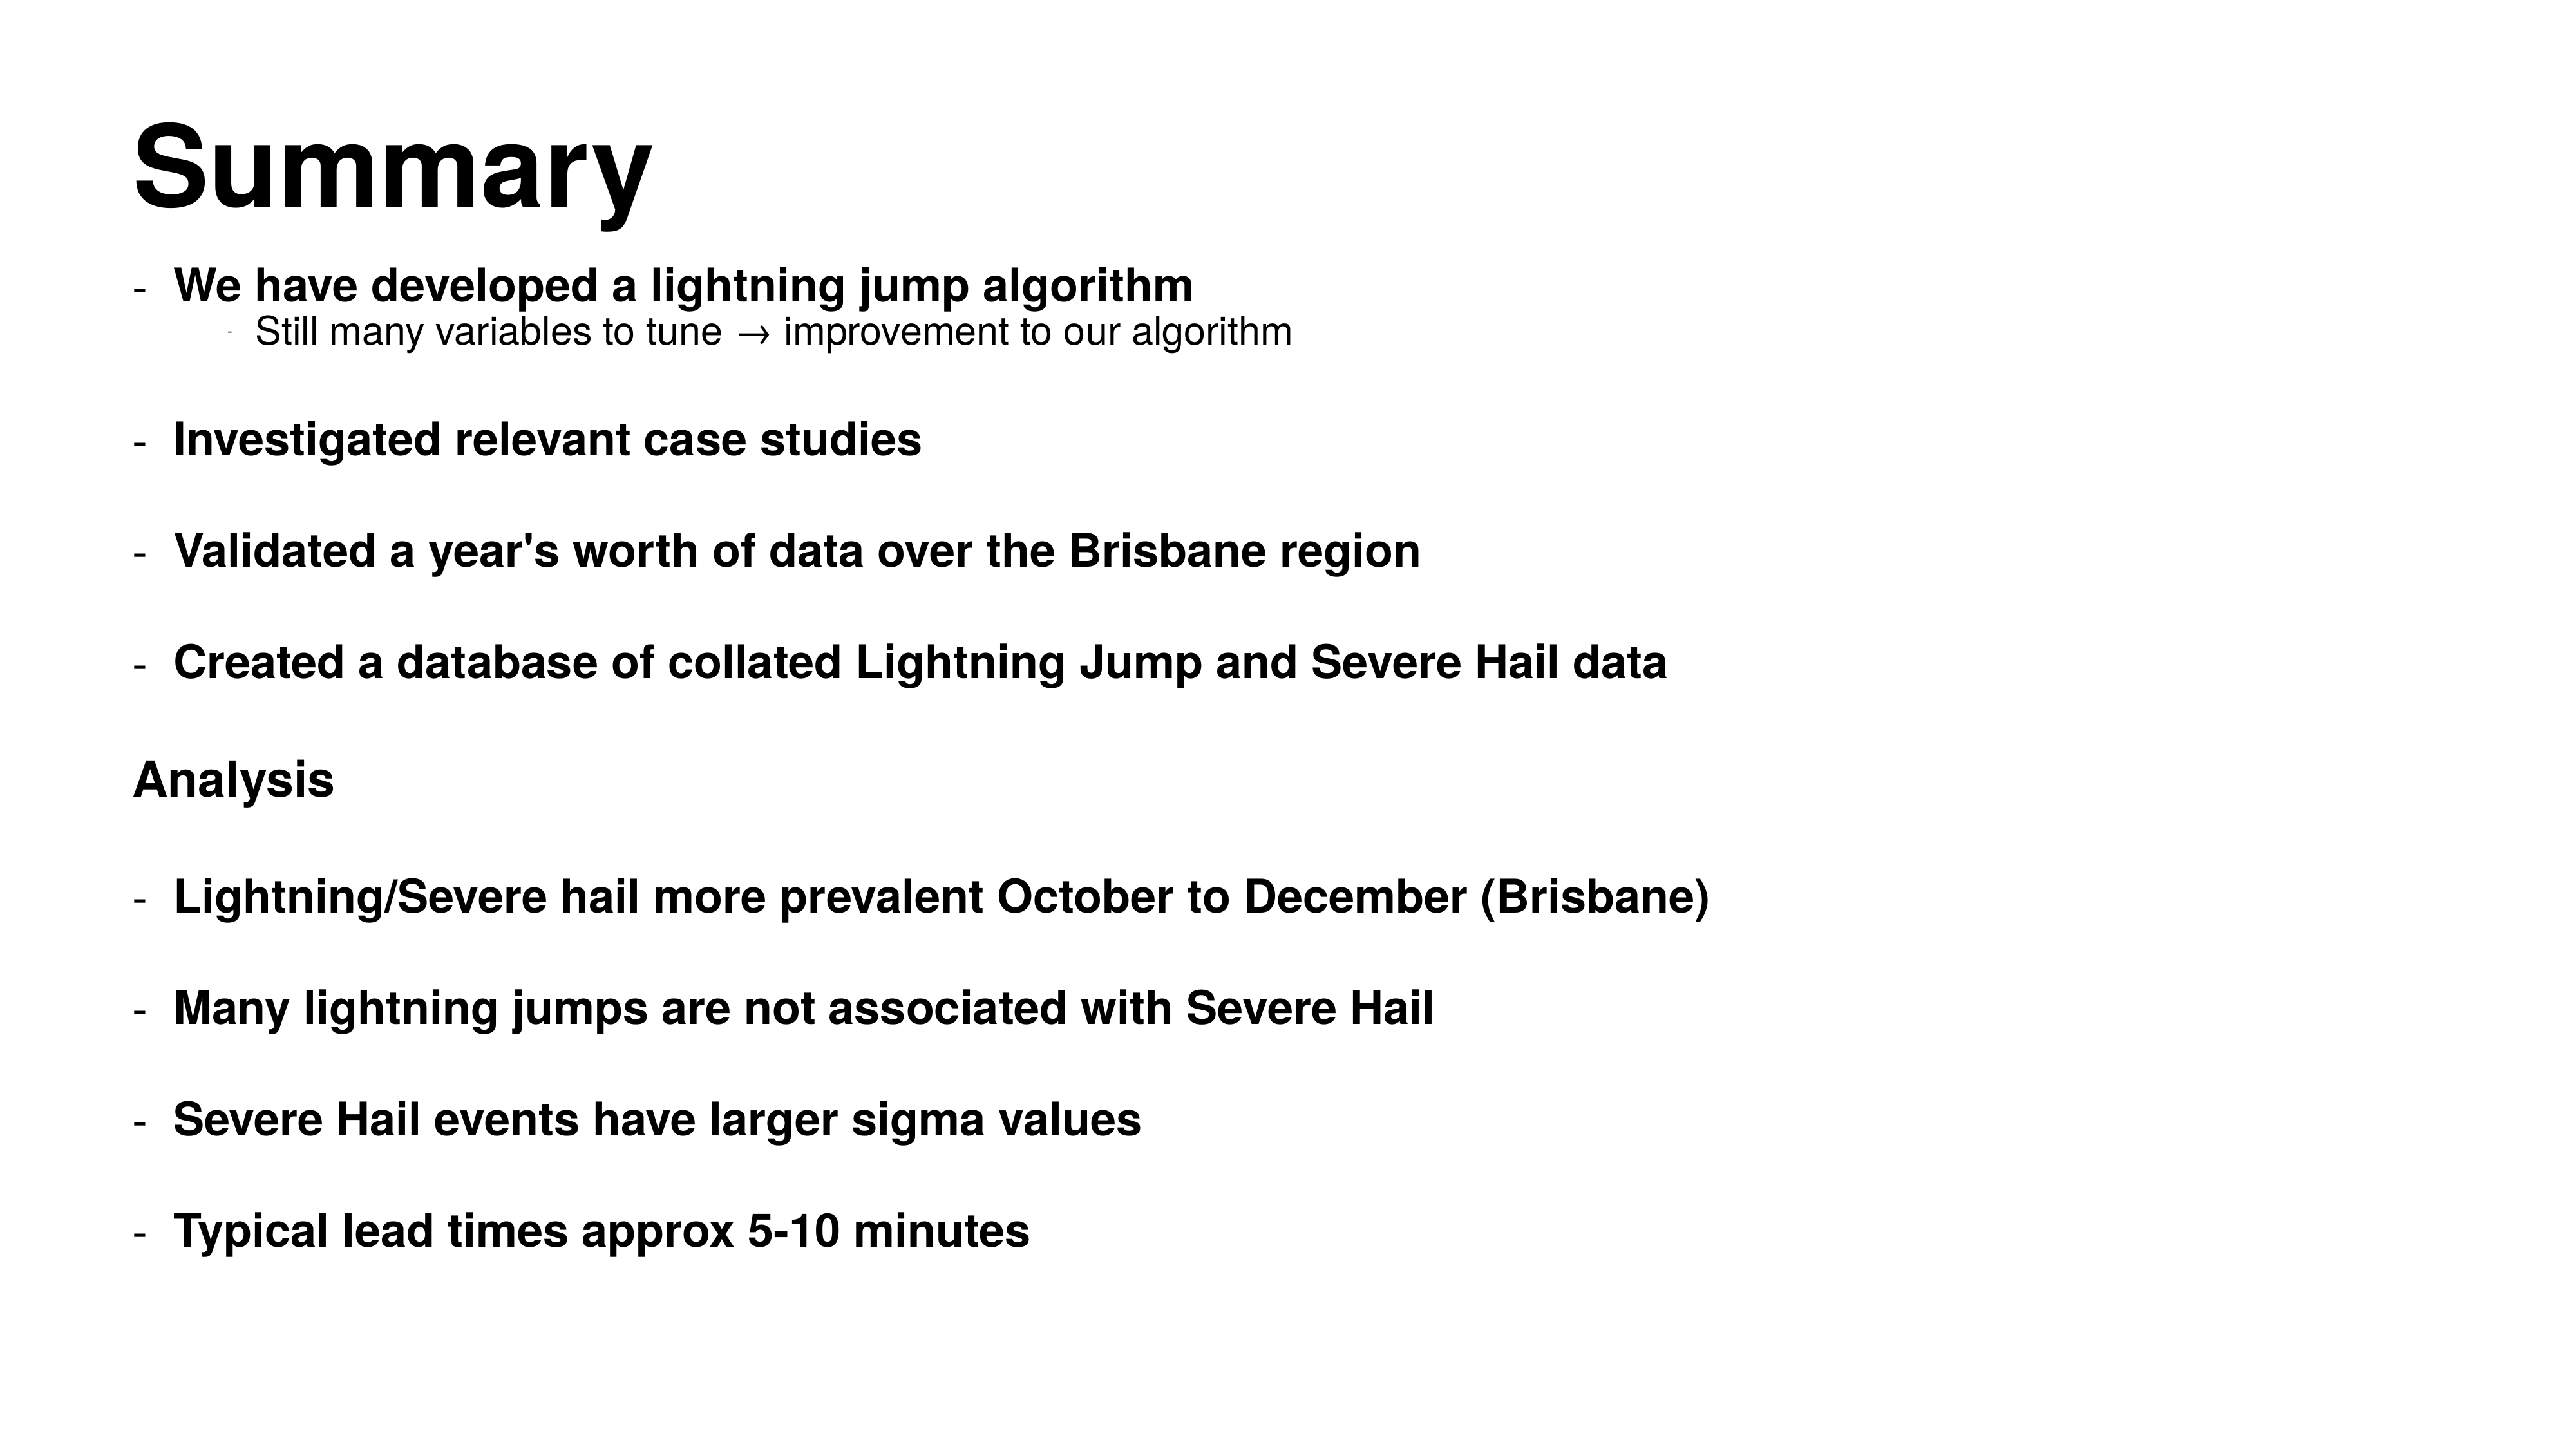

# Summary
We have developed a lightning jump algorithm
Still many variables to tune → improvement to our algorithm

Investigated relevant case studies

Validated a year's worth of data over the Brisbane region

Created a database of collated Lightning Jump and Severe Hail data

Analysis

Lightning/Severe hail more prevalent October to December (Brisbane)

Many lightning jumps are not associated with Severe Hail

Severe Hail events have larger sigma values

Typical lead times approx 5-10 minutes